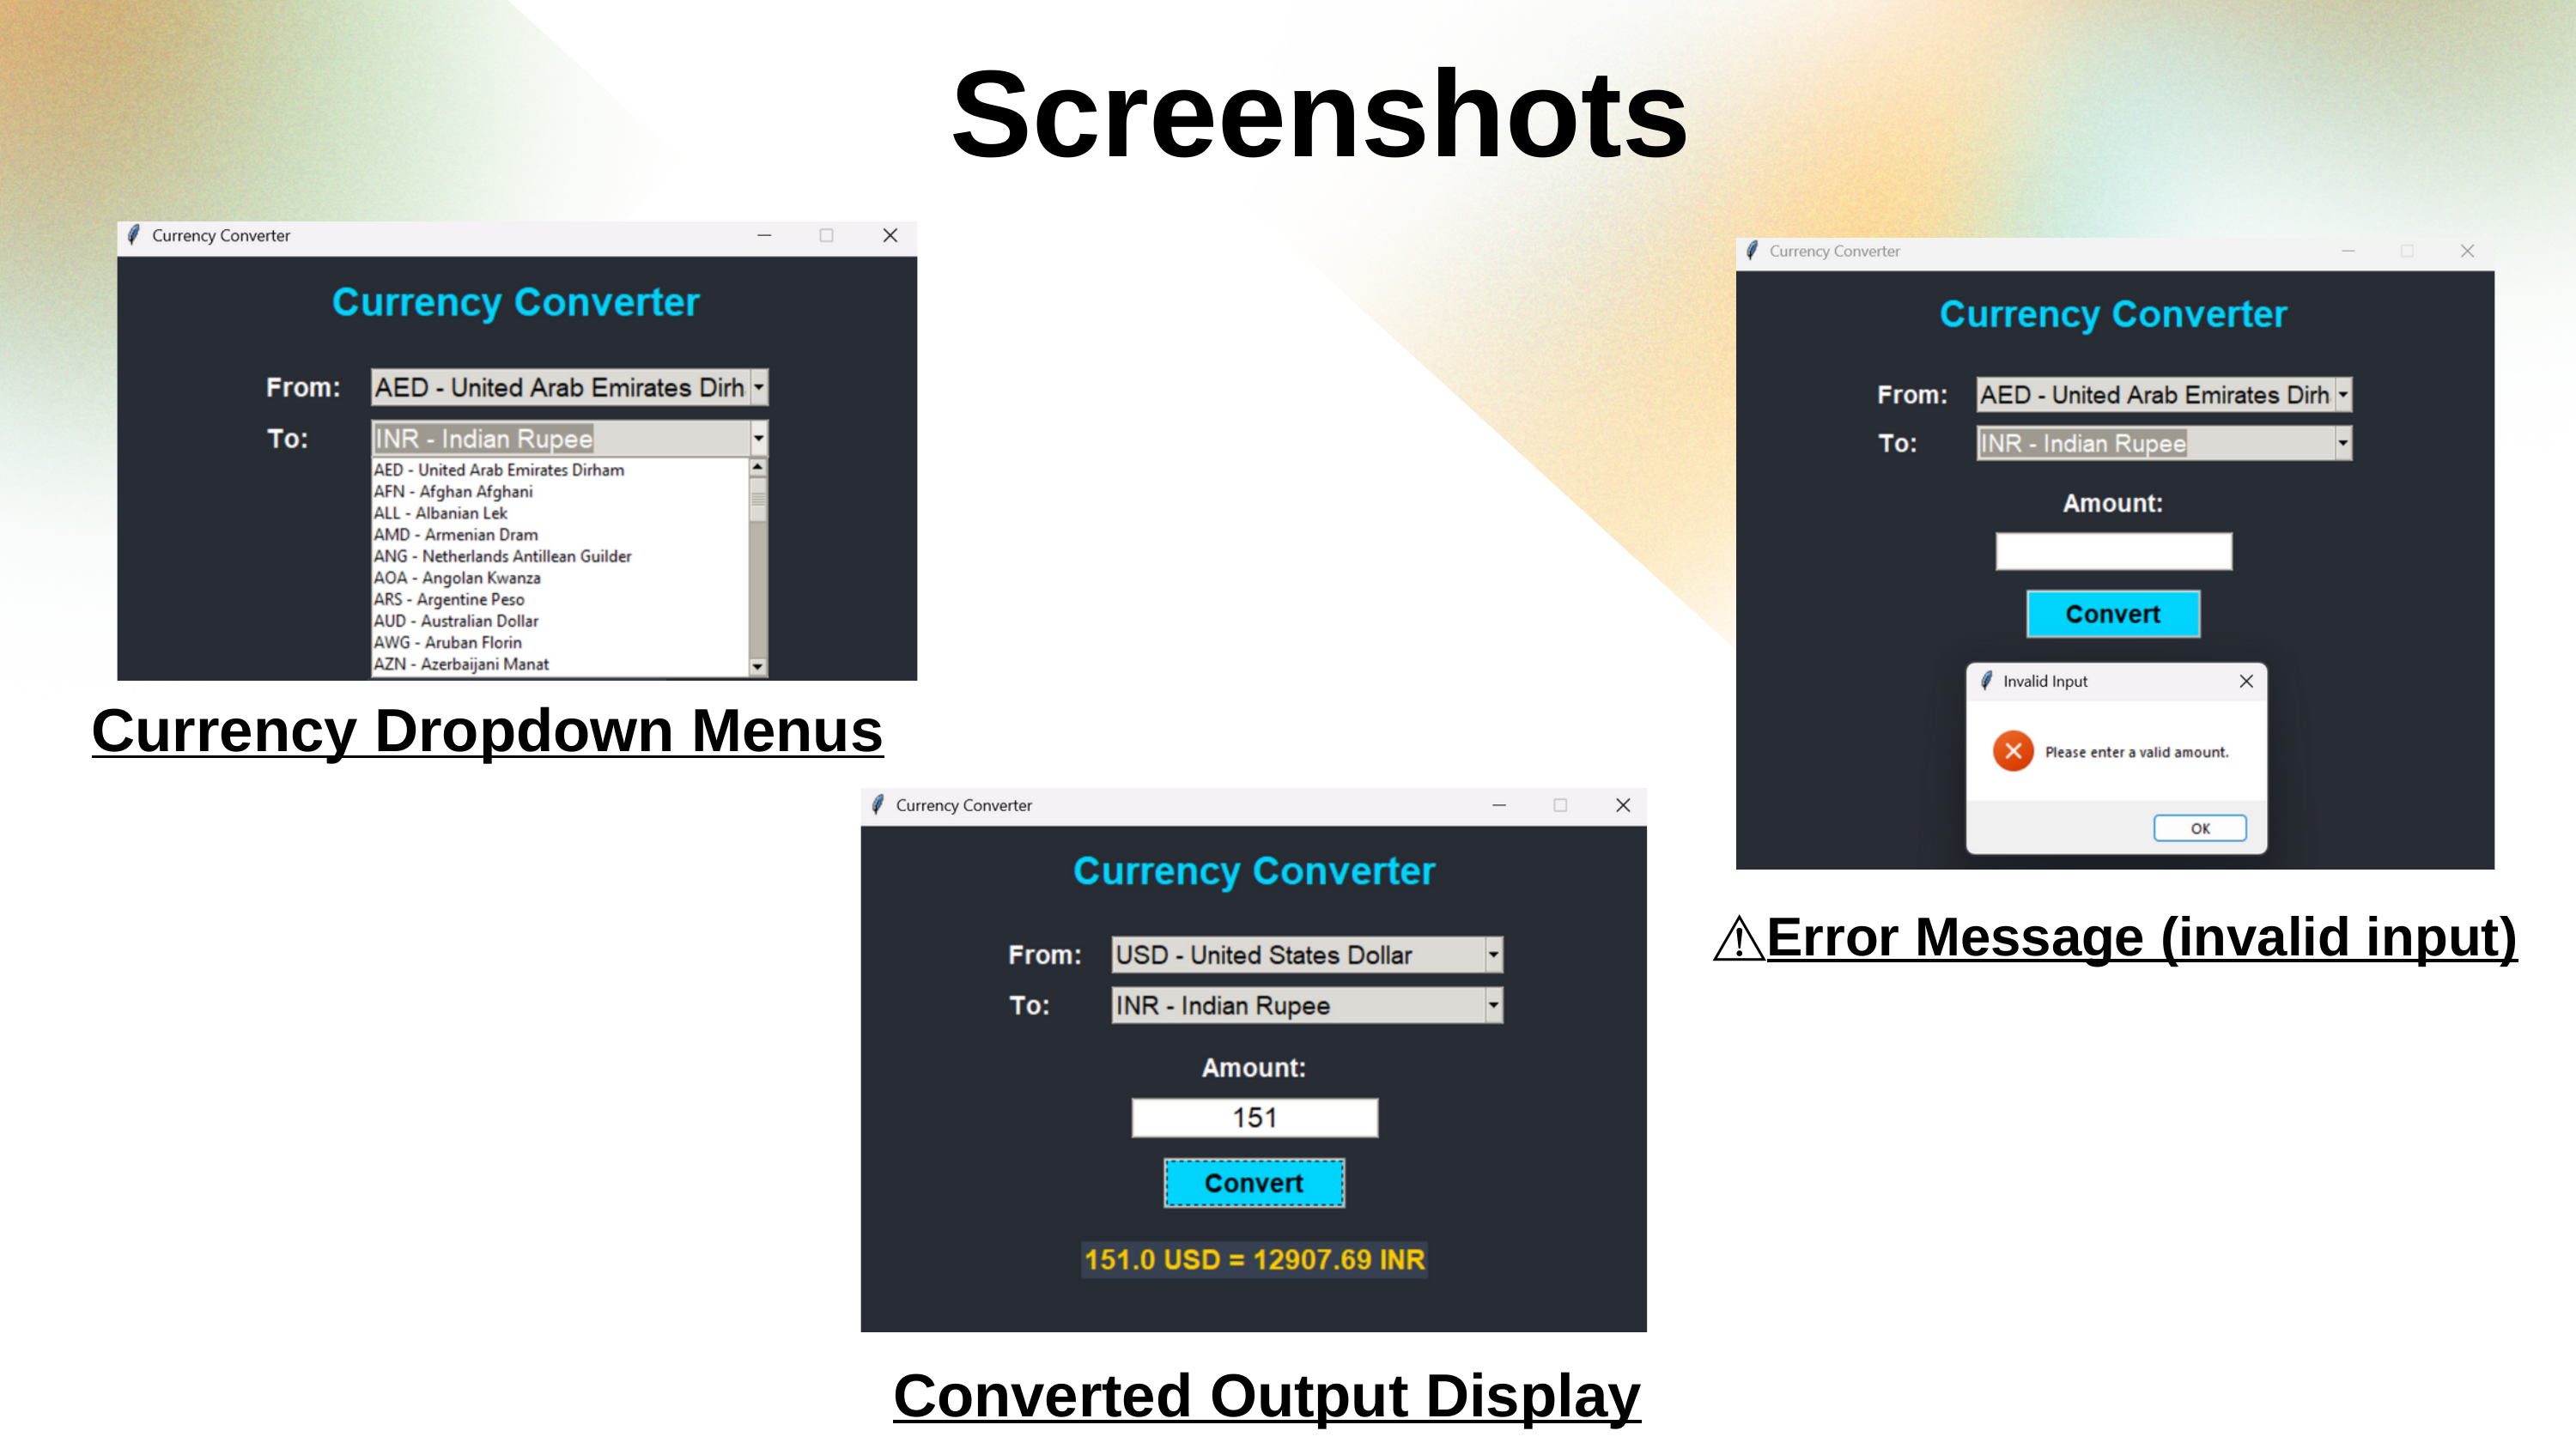

Screenshots

Currency Dropdown Menus

⚠️Error Message (invalid input)
9
Converted Output Display